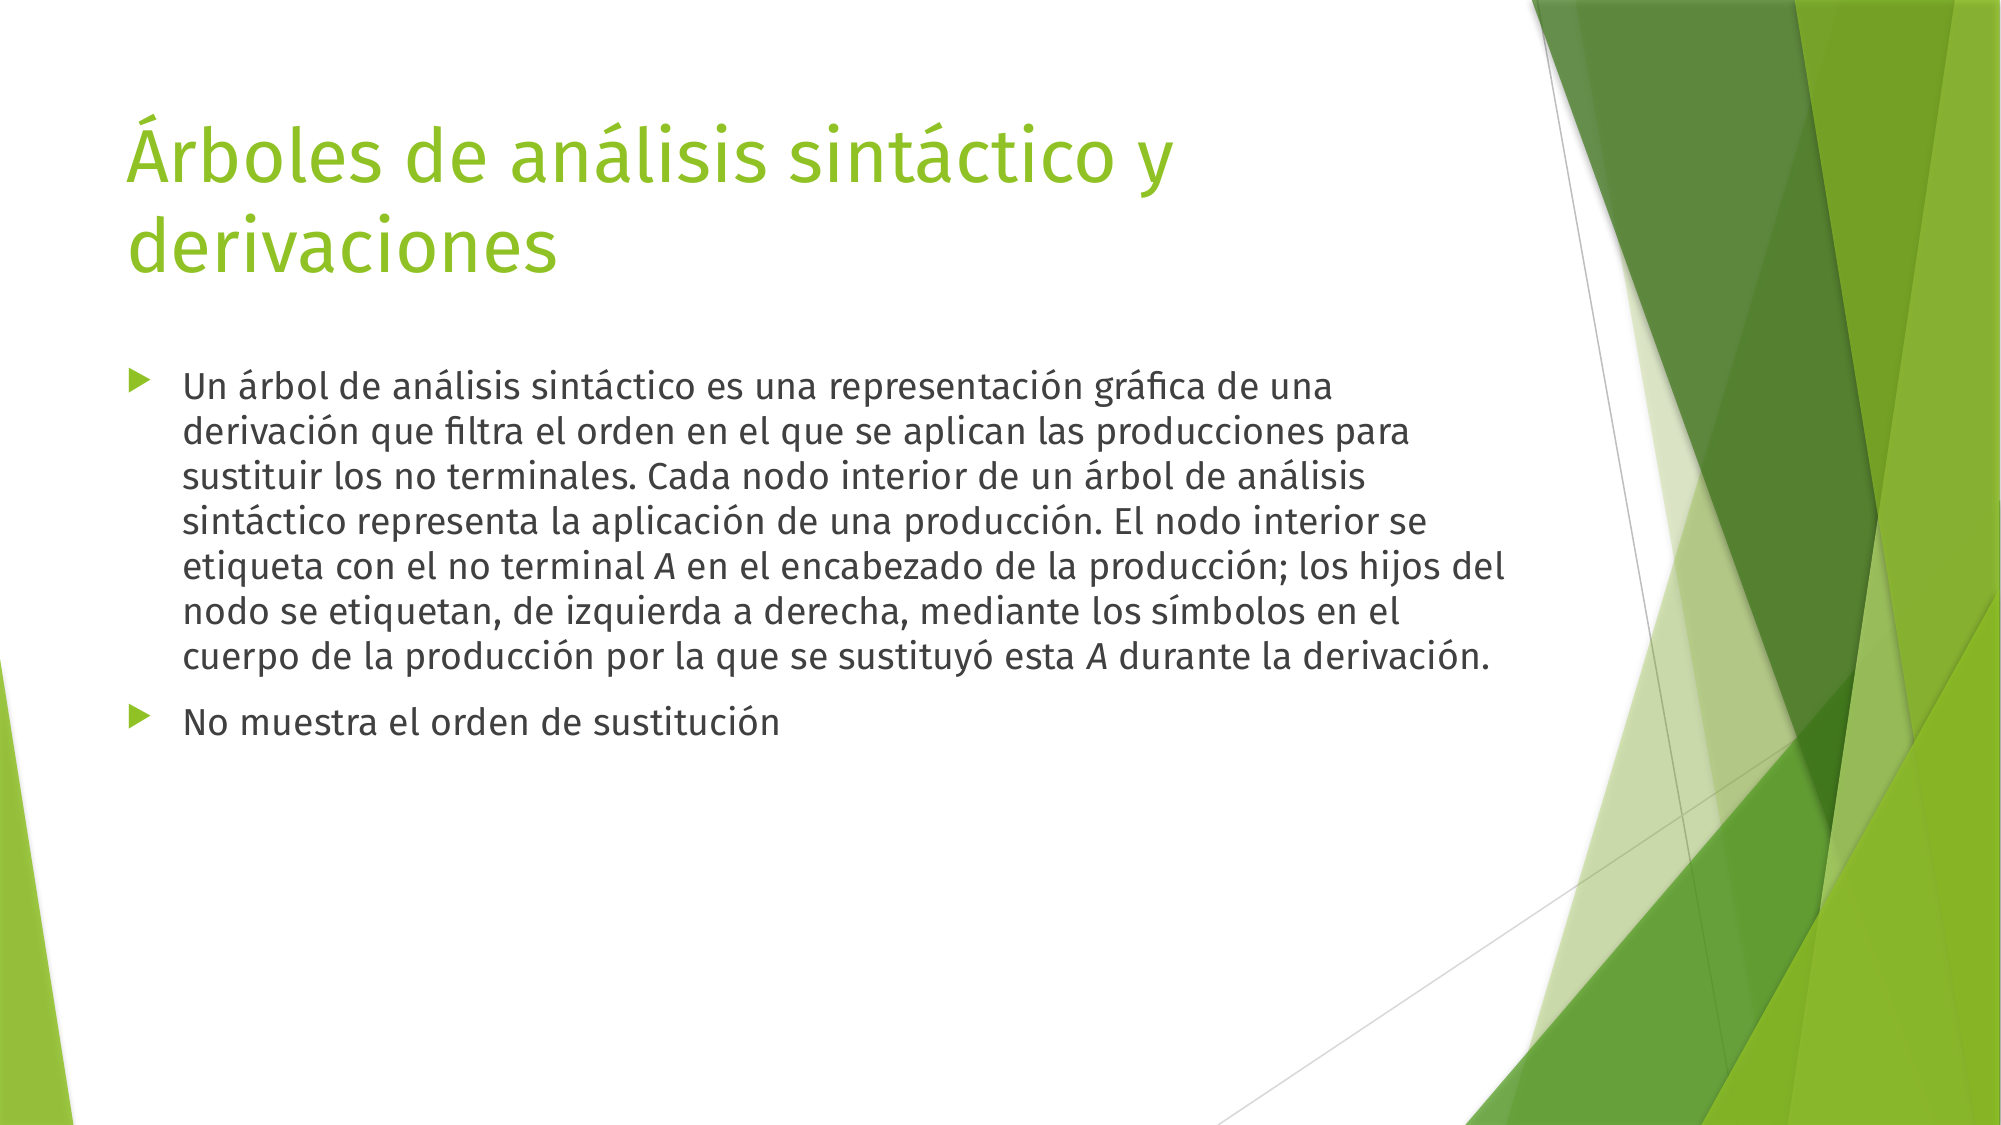

# Árboles de análisis sintáctico y derivaciones
Un árbol de análisis sintáctico es una representación gráfica de una derivación que filtra el orden en el que se aplican las producciones para sustituir los no terminales. Cada nodo interior de un árbol de análisis sintáctico representa la aplicación de una producción. El nodo interior se etiqueta con el no terminal A en el encabezado de la producción; los hijos del nodo se etiquetan, de izquierda a derecha, mediante los símbolos en el cuerpo de la producción por la que se sustituyó esta A durante la derivación.
No muestra el orden de sustitución